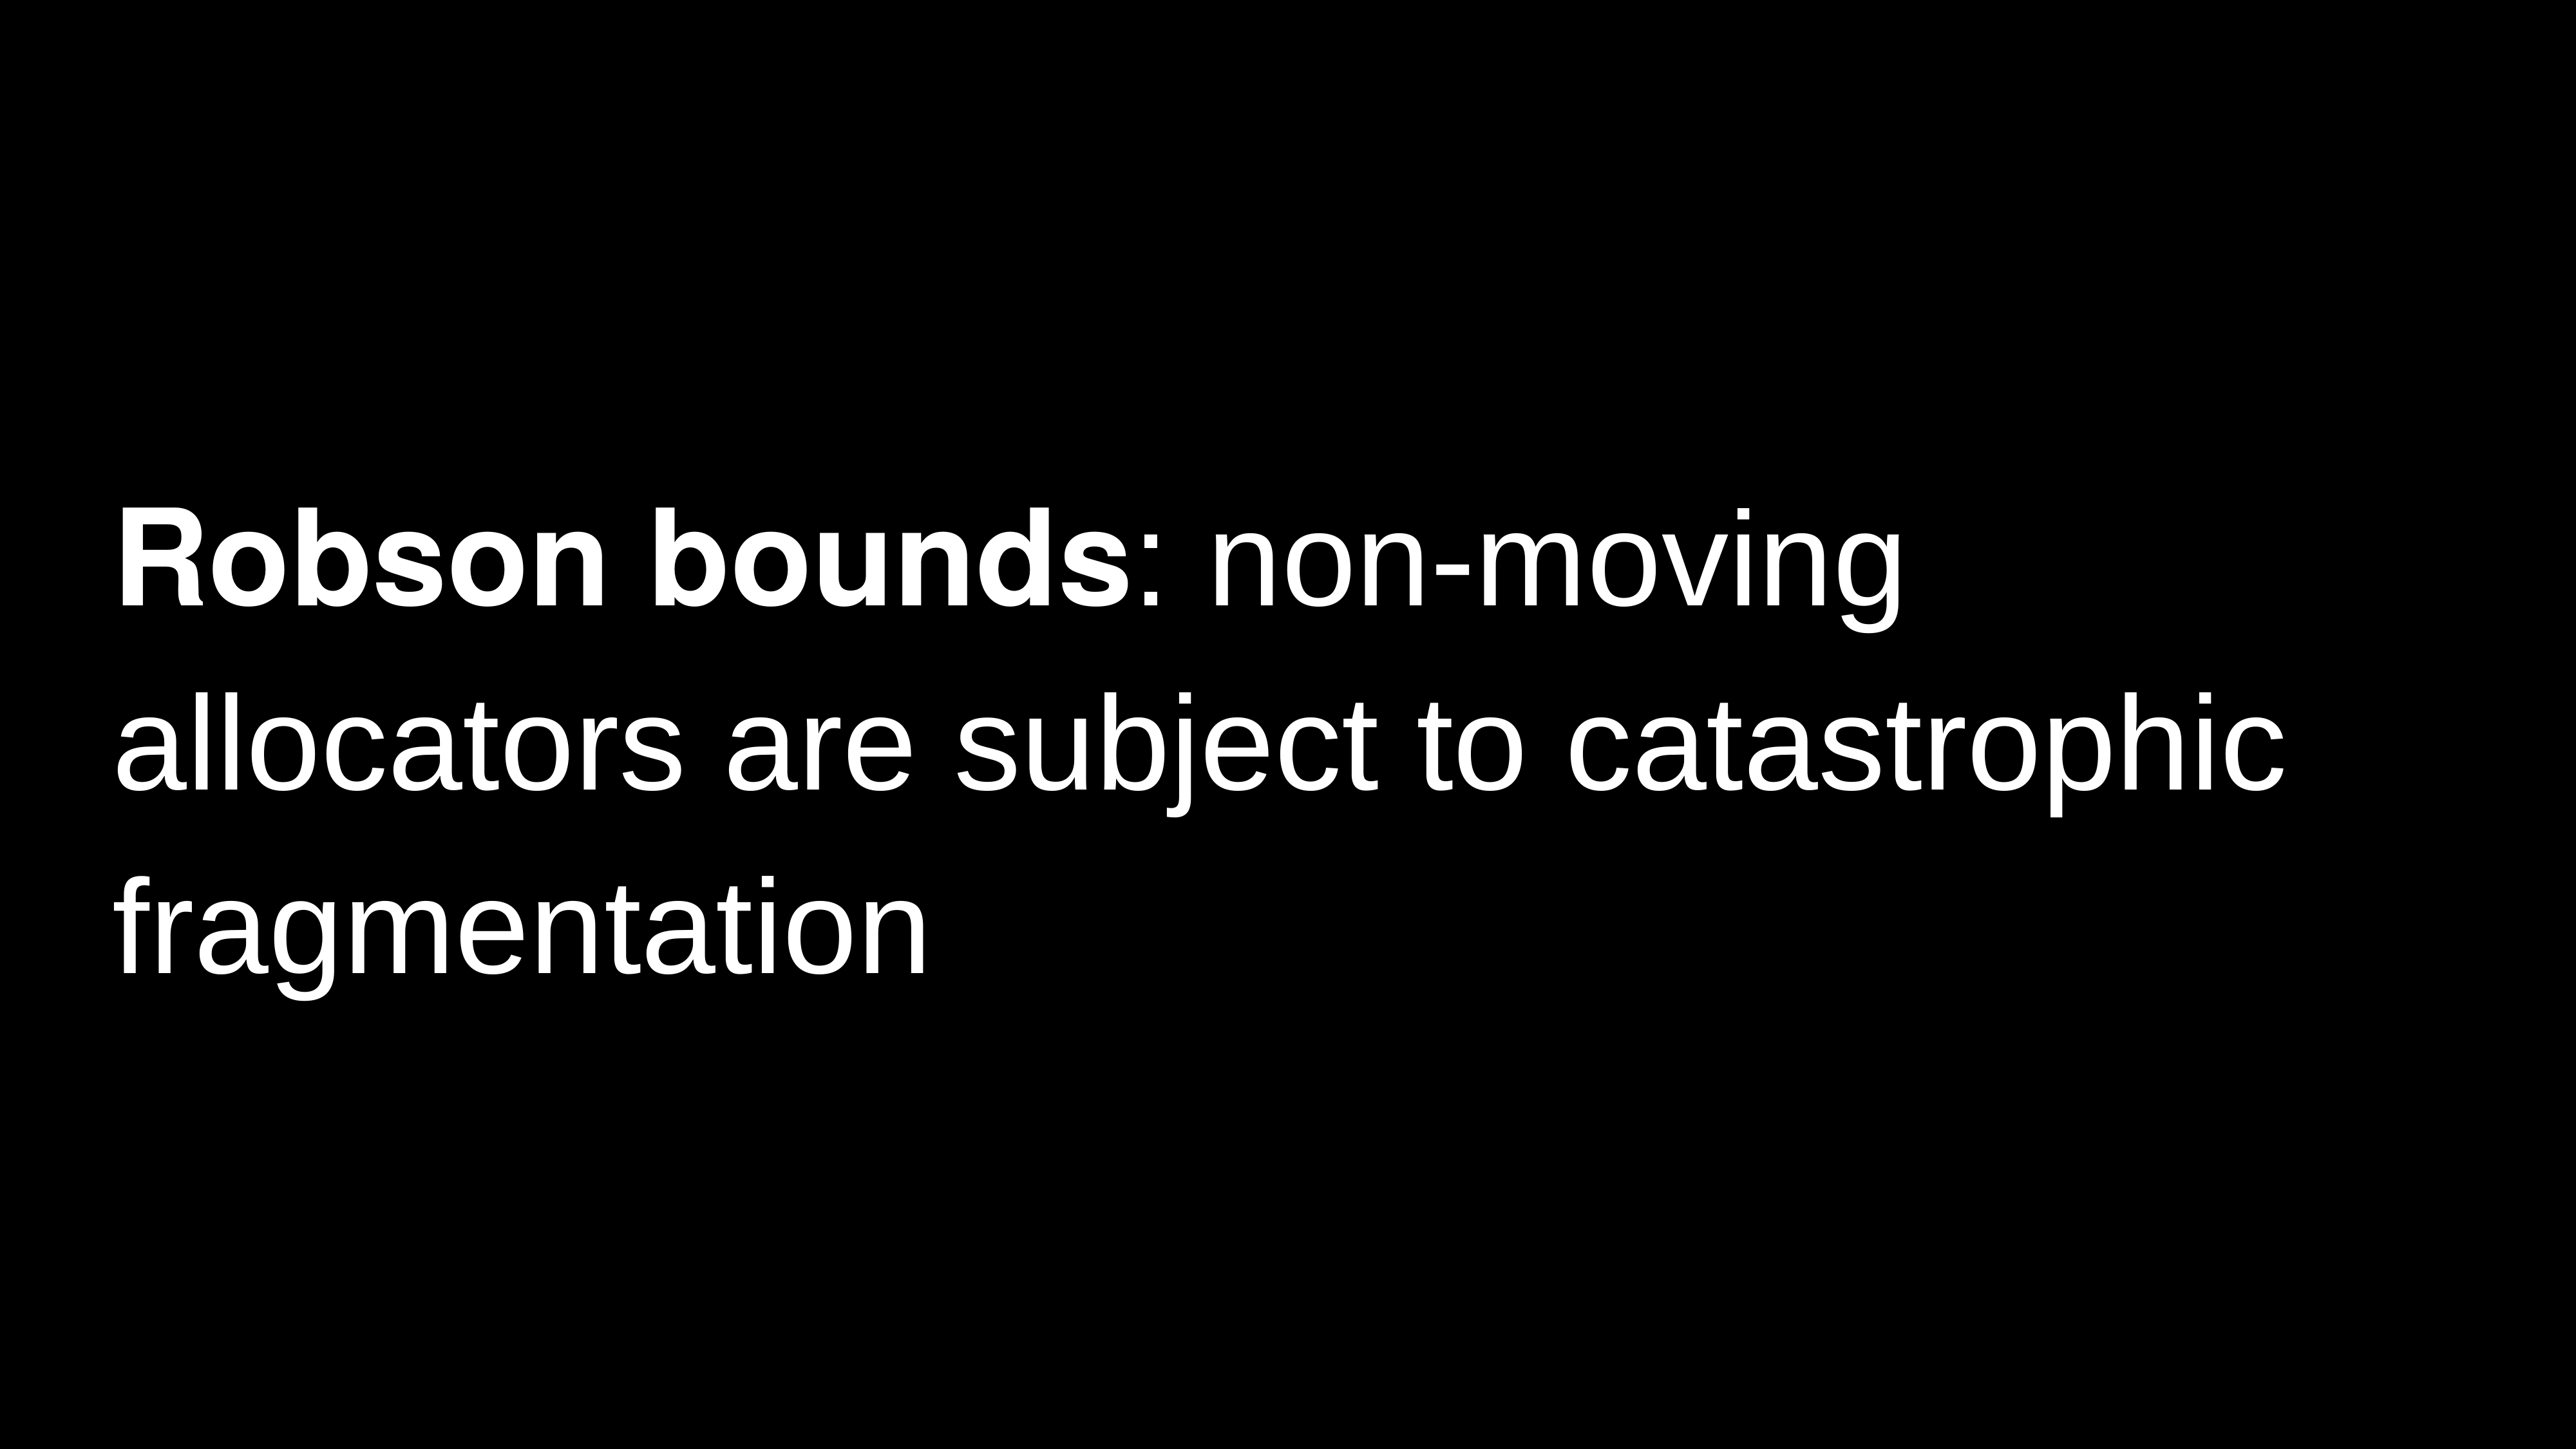

Robson bounds: non-moving allocators are subject to catastrophic fragmentation